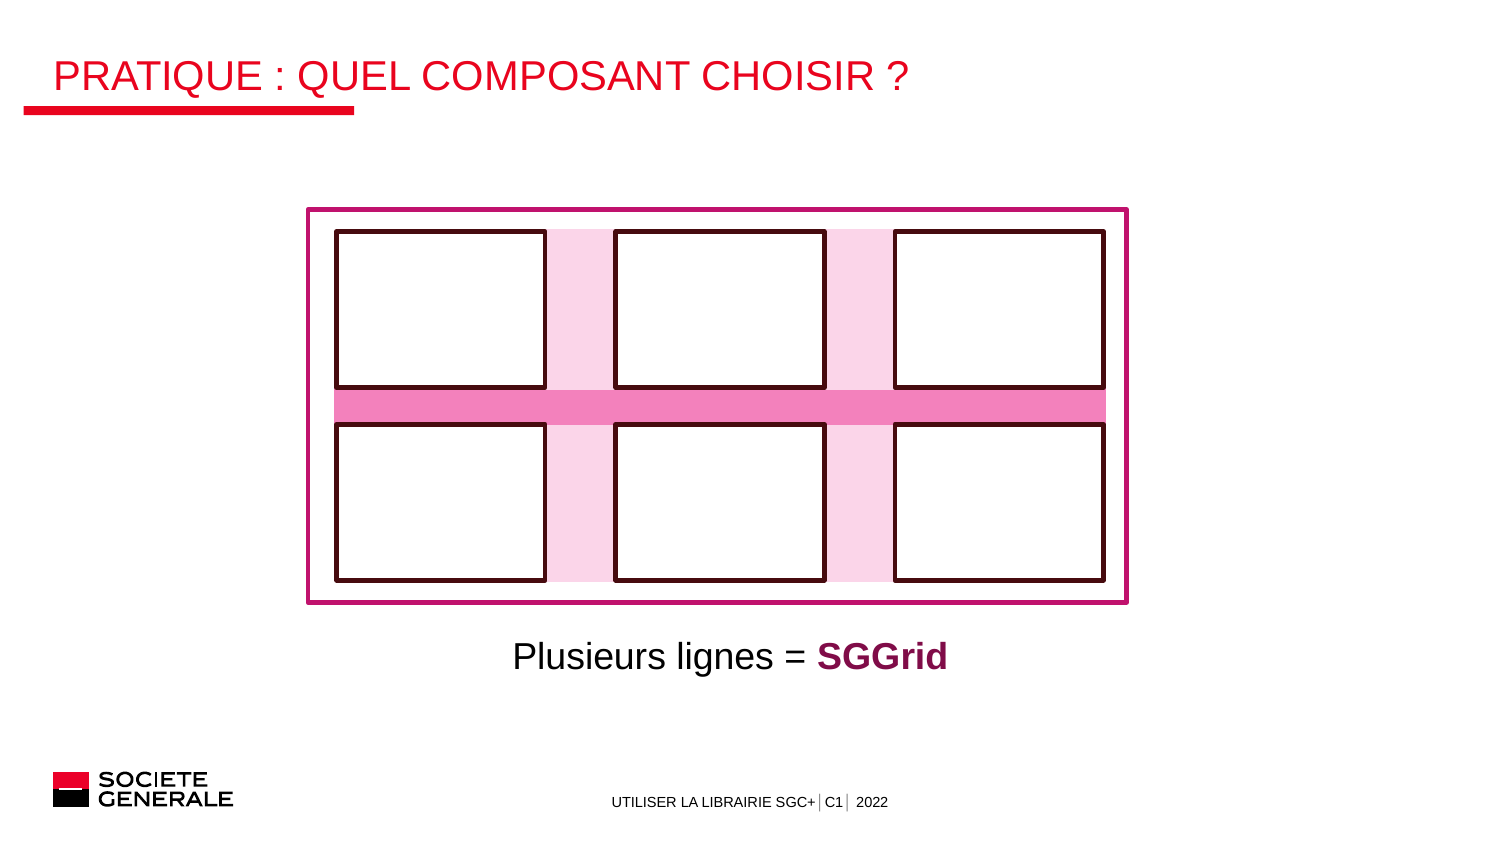

# Pratique : quel composant choisir ?

Plusieurs lignes = SGGrid